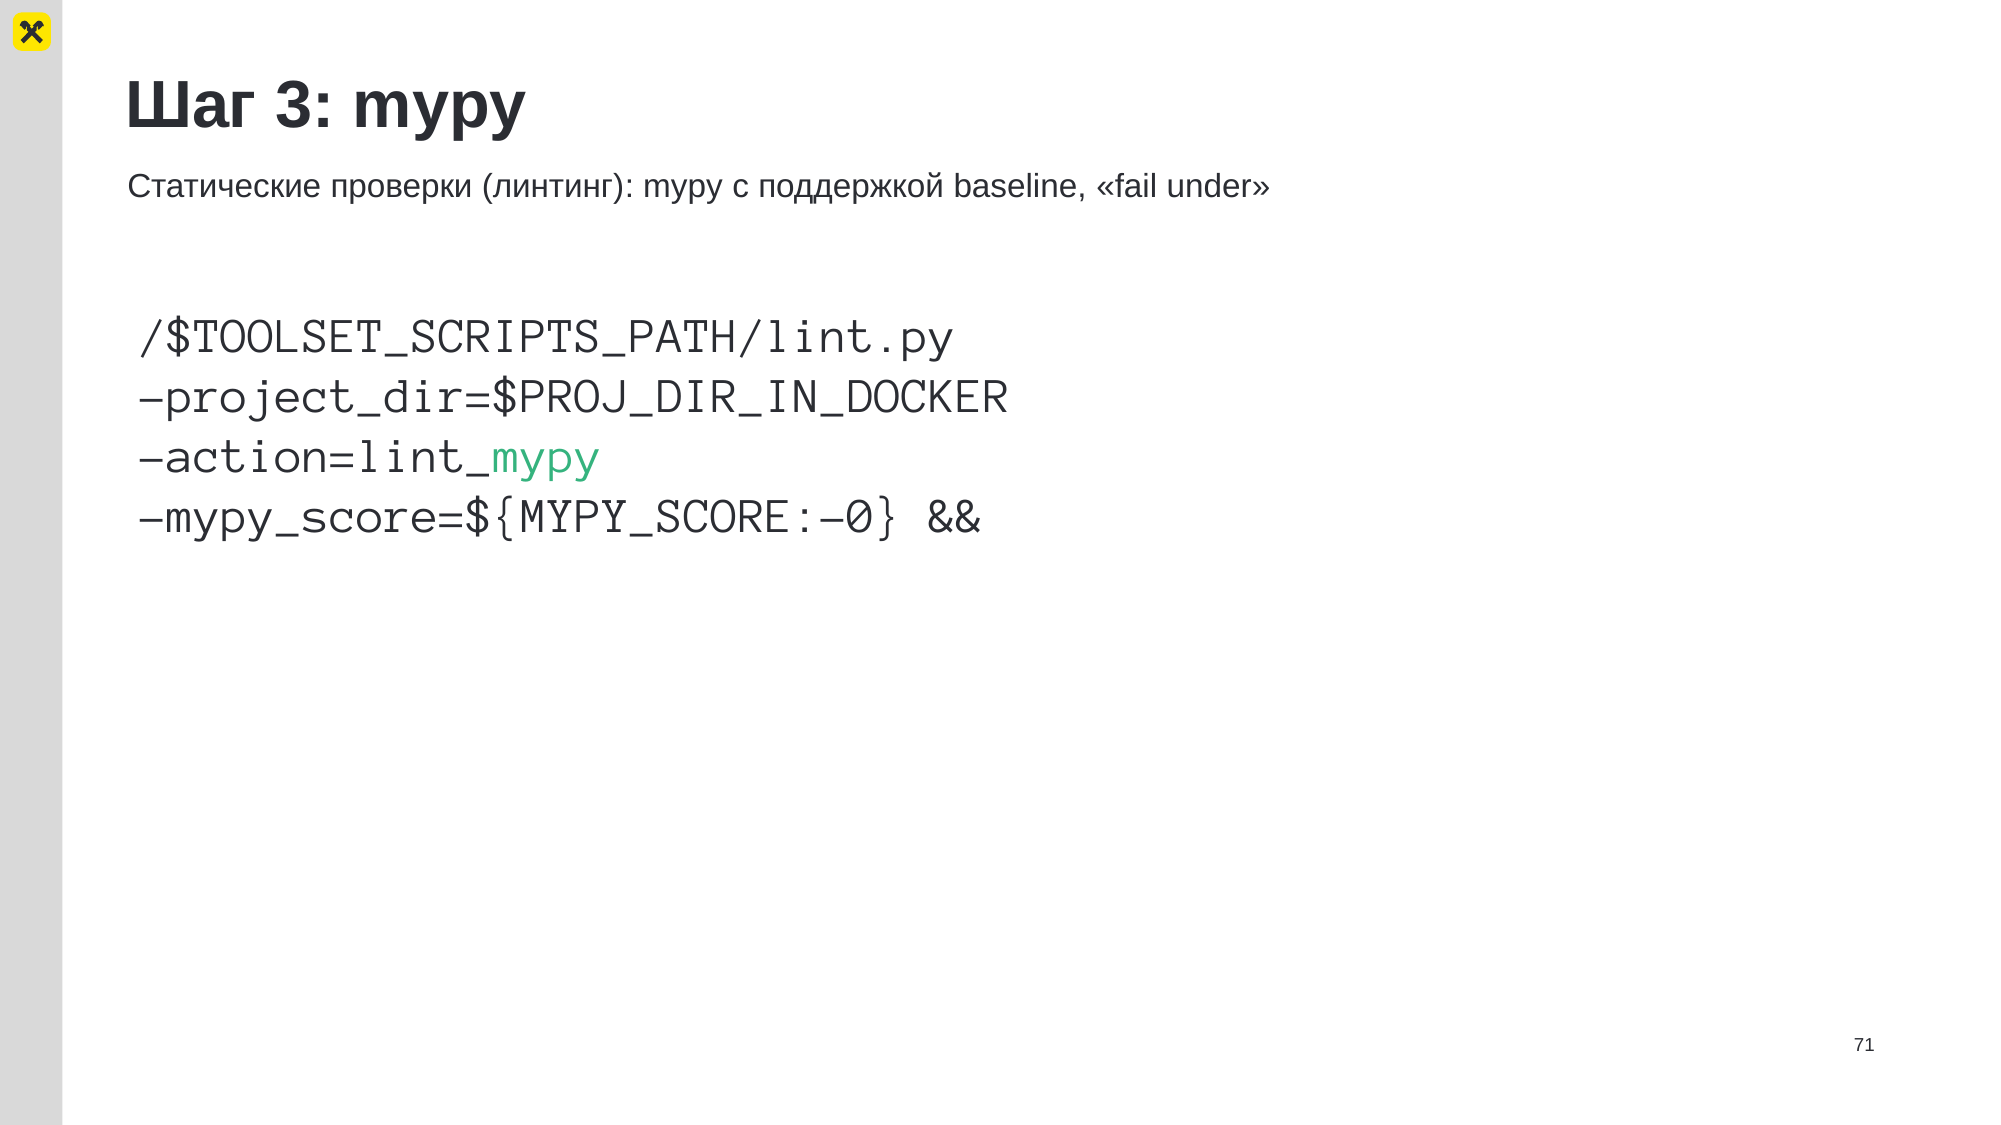

# Шаг 3: mypy
Статические проверки (линтинг): mypy с поддержкой baseline, «fail under»
/$TOOLSET_SCRIPTS_PATH/lint.py
-project_dir=$PROJ_DIR_IN_DOCKER
-action=lint_mypy
-mypy_score=${MYPY_SCORE:-0} &&
71